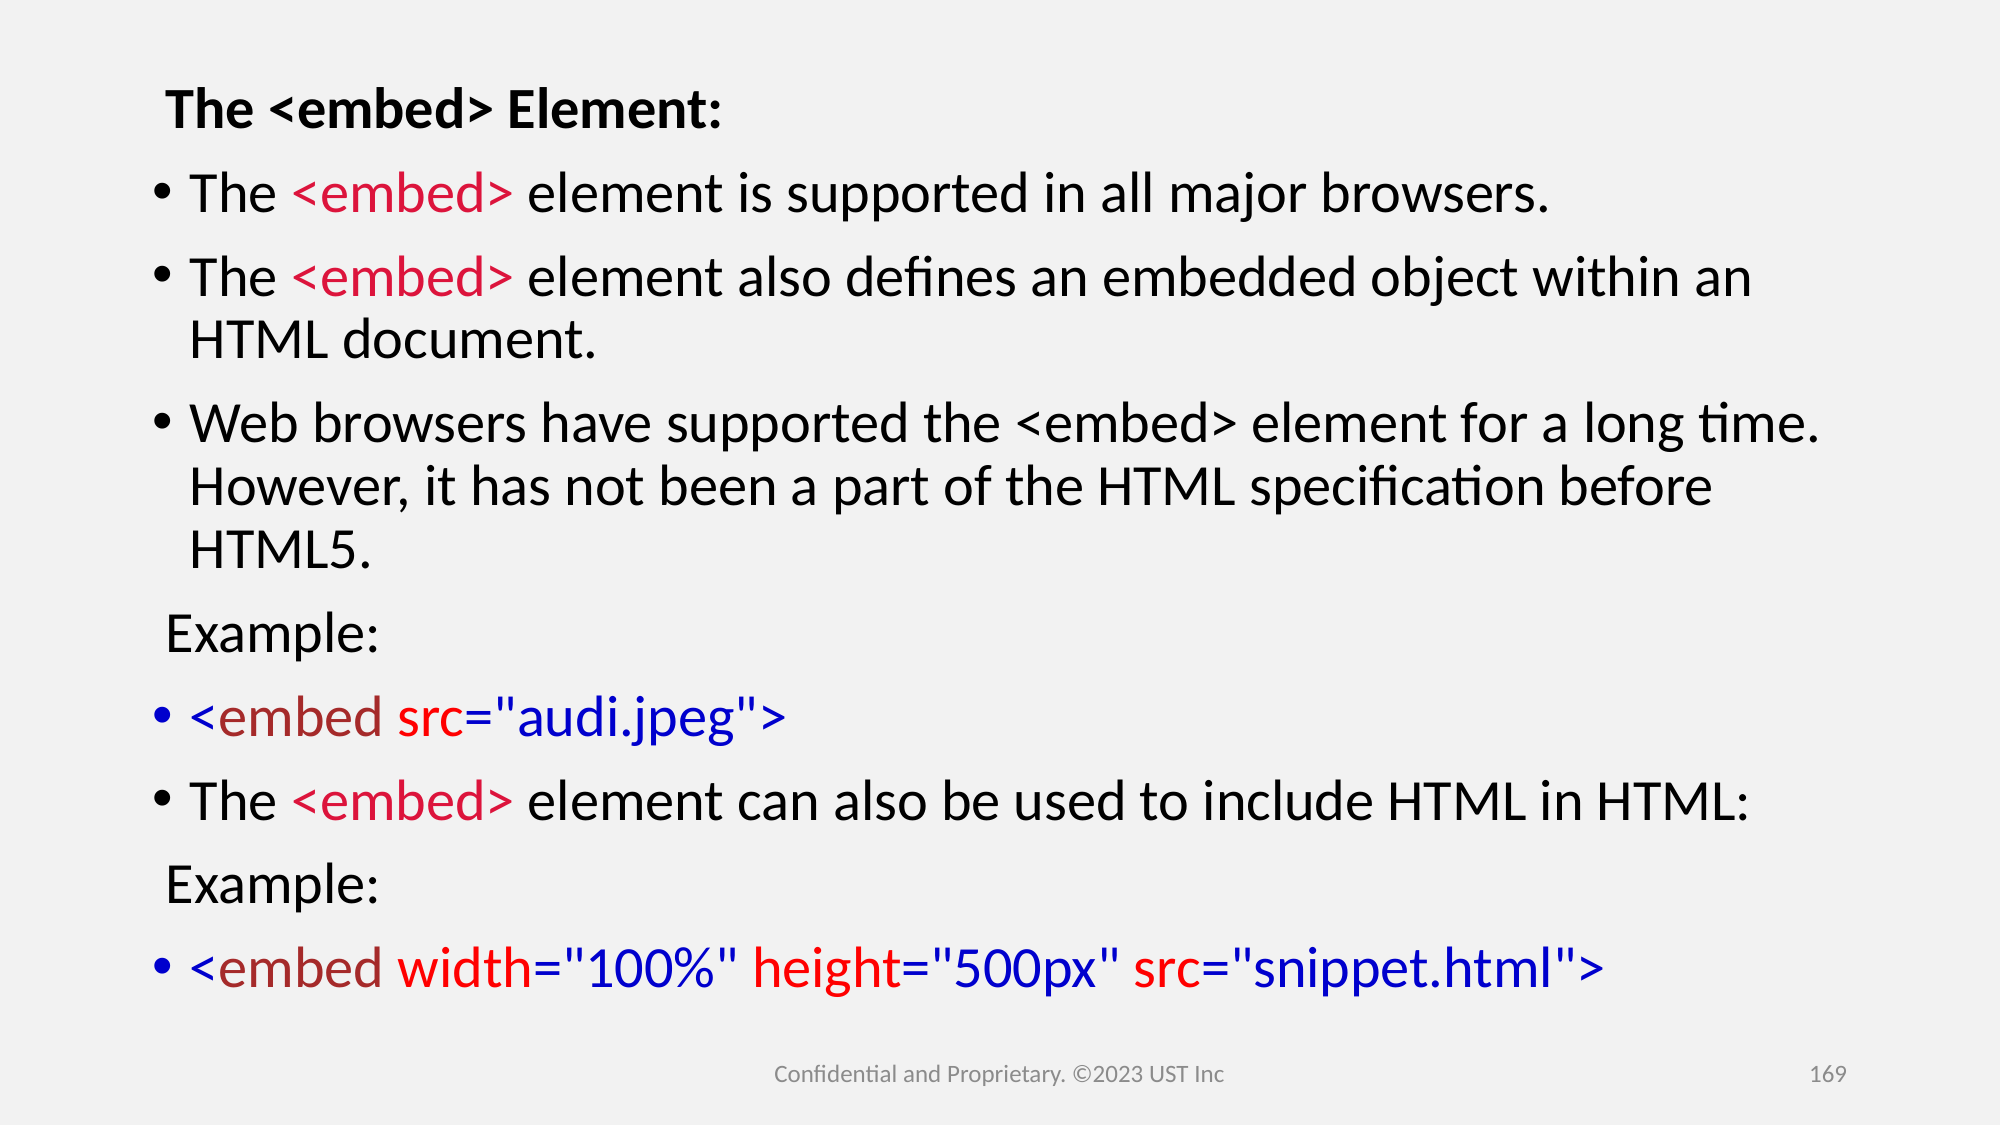

The <embed> Element:
The <embed> element is supported in all major browsers.
The <embed> element also defines an embedded object within an HTML document.
Web browsers have supported the <embed> element for a long time. However, it has not been a part of the HTML specification before HTML5.
 Example:
<embed src="audi.jpeg">
The <embed> element can also be used to include HTML in HTML:
 Example:
<embed width="100%" height="500px" src="snippet.html">

Confidential and Proprietary. ©2023 UST Inc
169